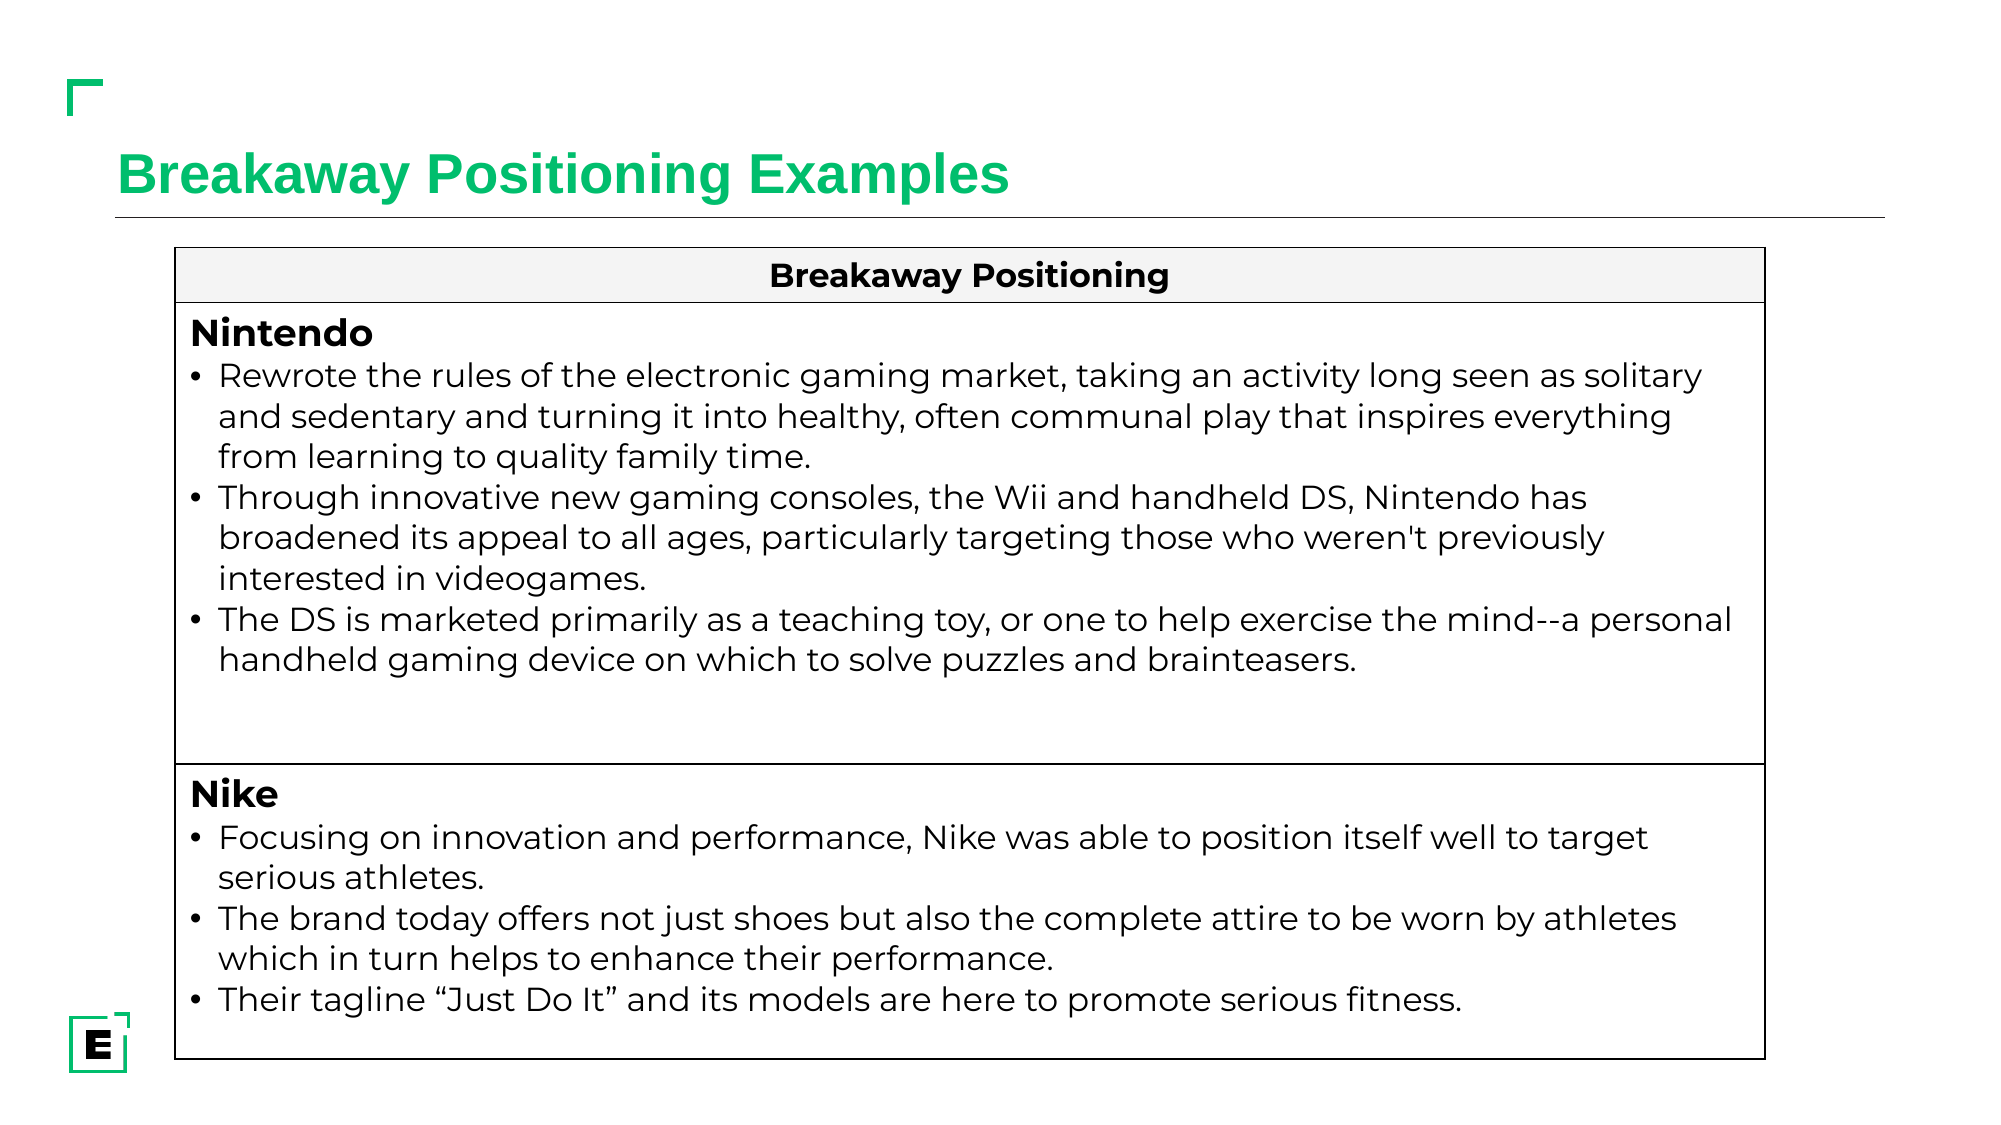

# Breakaway Positioning Examples
| Breakaway Positioning |
| --- |
| Nintendo Rewrote the rules of the electronic gaming market, taking an activity long seen as solitary and sedentary and turning it into healthy, often communal play that inspires everything from learning to quality family time. Through innovative new gaming consoles, the Wii and handheld DS, Nintendo has broadened its appeal to all ages, particularly targeting those who weren't previously interested in videogames. The DS is marketed primarily as a teaching toy, or one to help exercise the mind--a personal handheld gaming device on which to solve puzzles and brainteasers. |
| Nike Focusing on innovation and performance, Nike was able to position itself well to target serious athletes. The brand today offers not just shoes but also the complete attire to be worn by athletes which in turn helps to enhance their performance. Their tagline “Just Do It” and its models are here to promote serious fitness. |